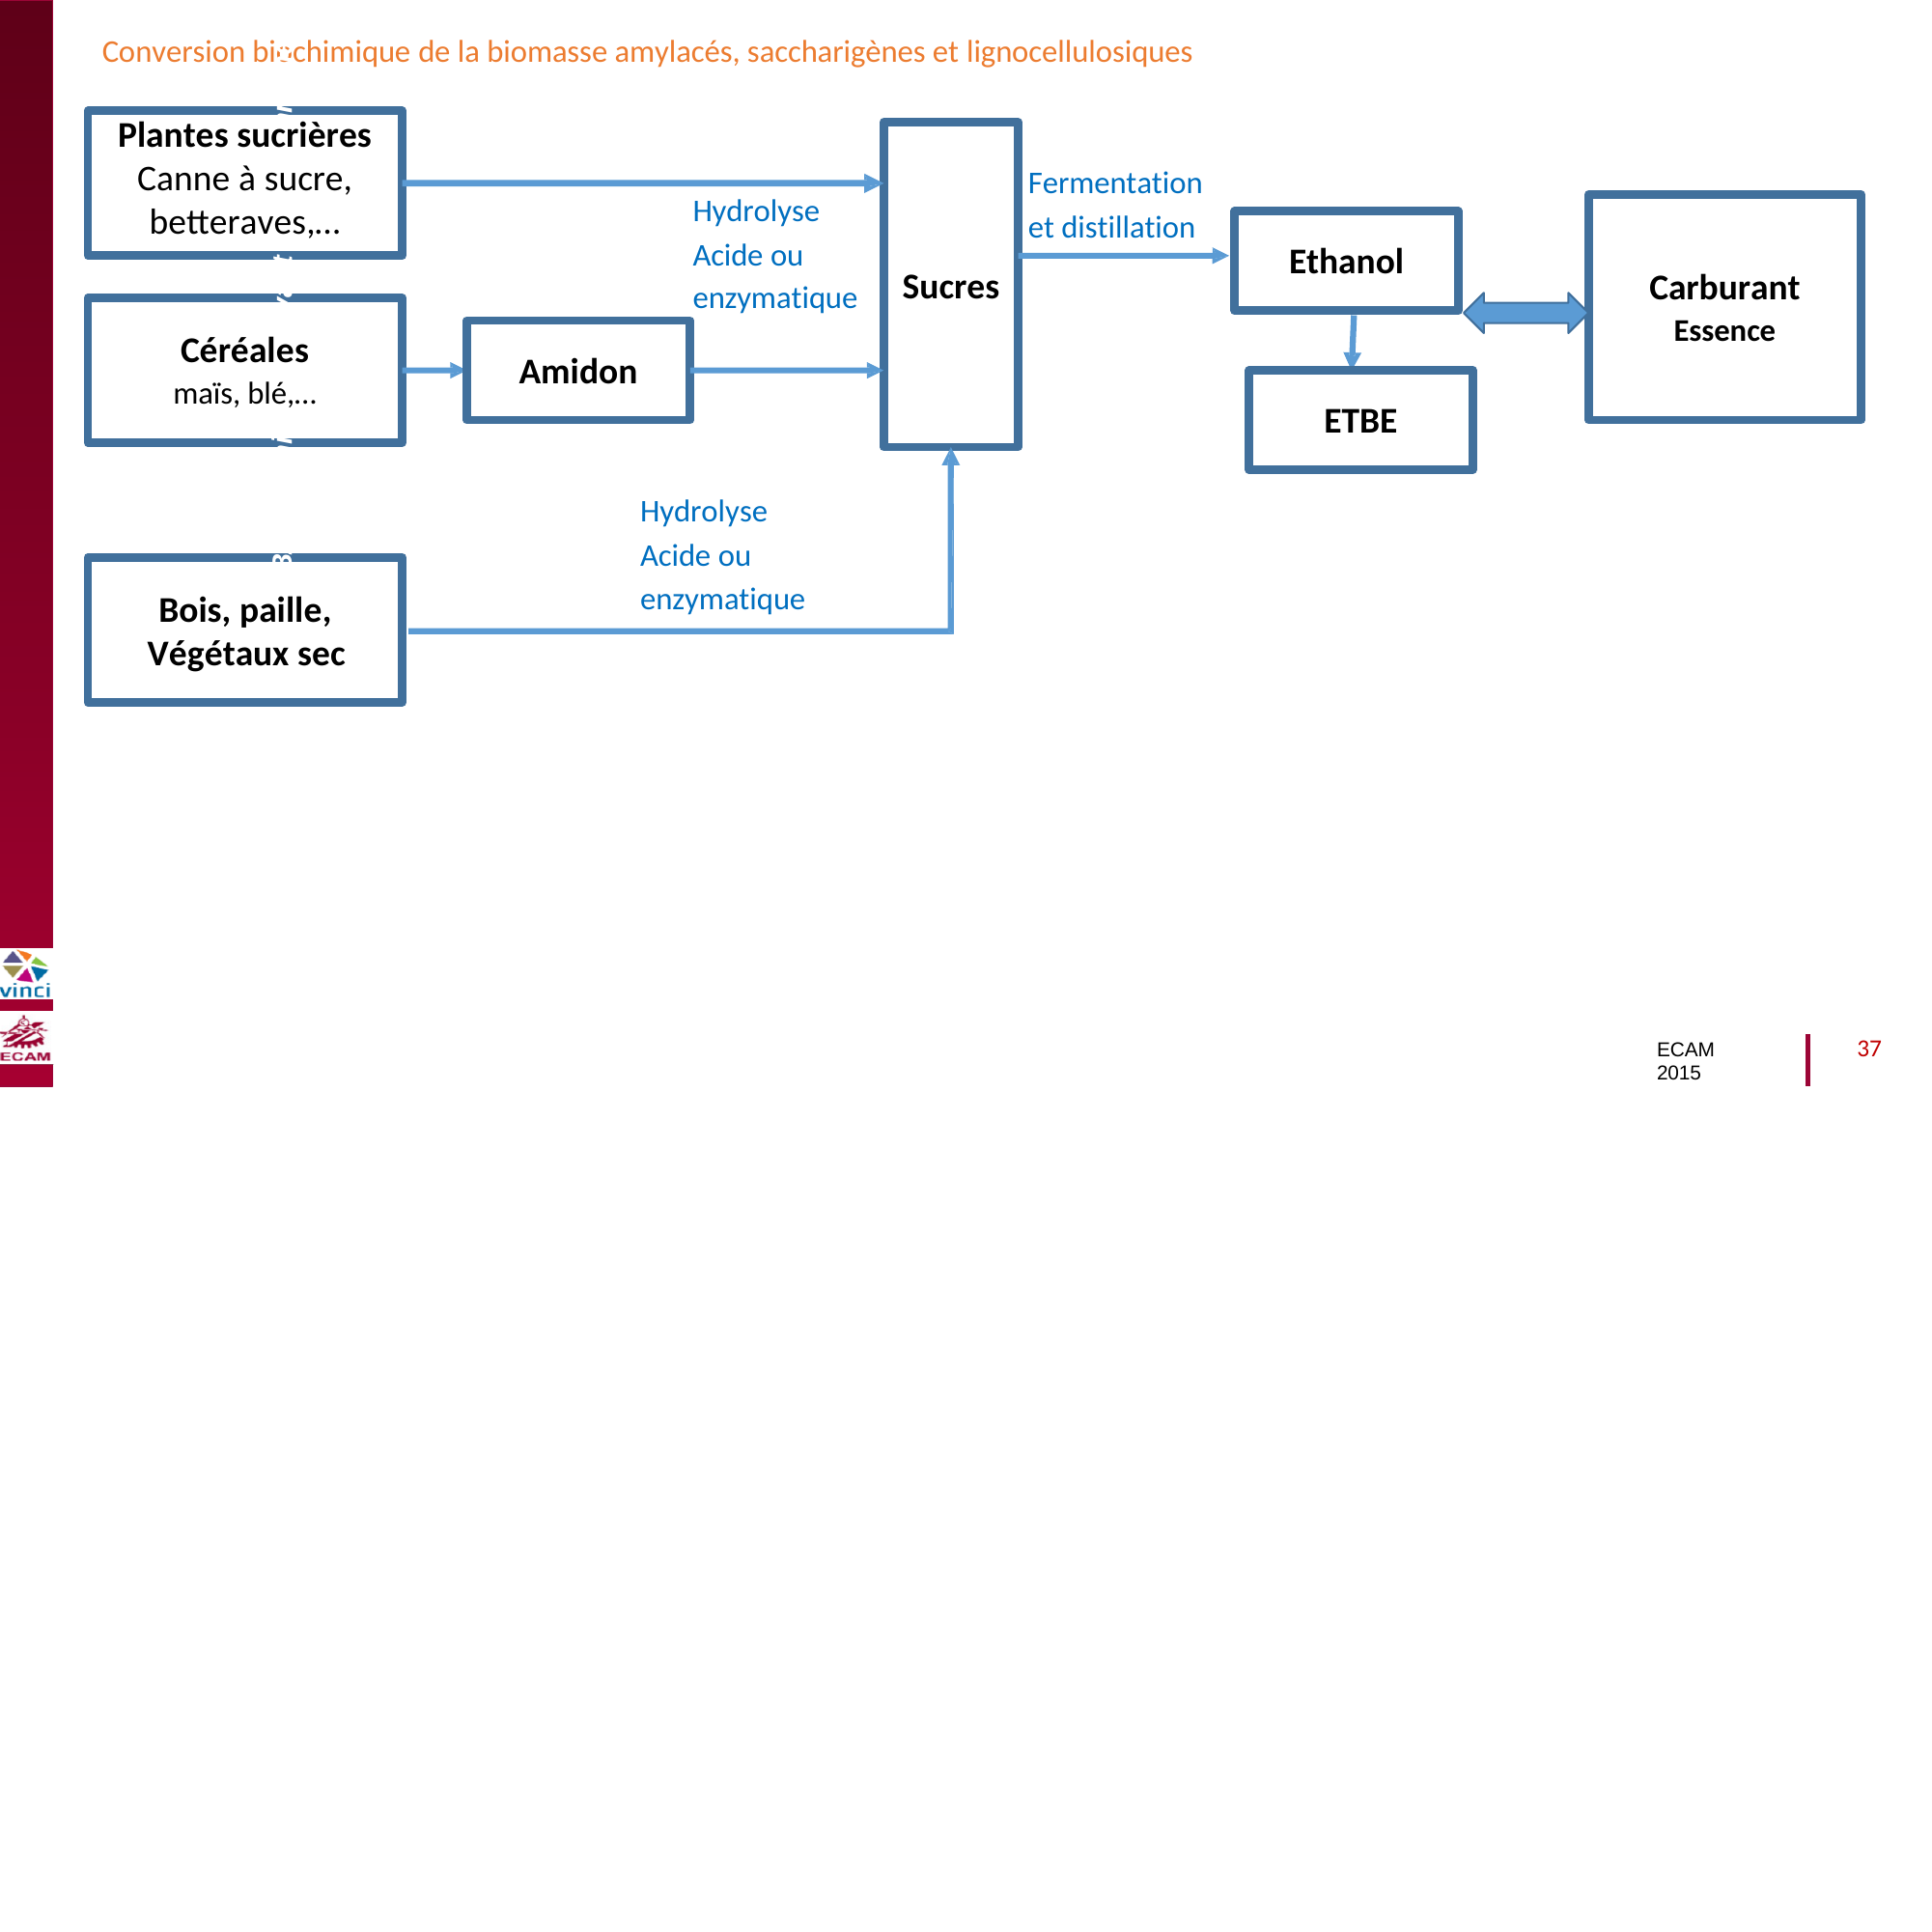

Conversion biochimique de la biomasse amylacés, saccharigènes et lignocellulosiques

Plantes sucrières Canne à sucre, betteraves,…

Sucres
Fermentation
et distillation

Carburant
Essence
Hydrolyse
Acide ou

Ethanol

B2040-Chimie du vivant et environnement
enzymatique

Céréales
maïs, blé,…

Amidon

ETBE

Hydrolyse
Acide ou
enzymatique

Bois, paille, Végétaux sec

37
ECAM 2015